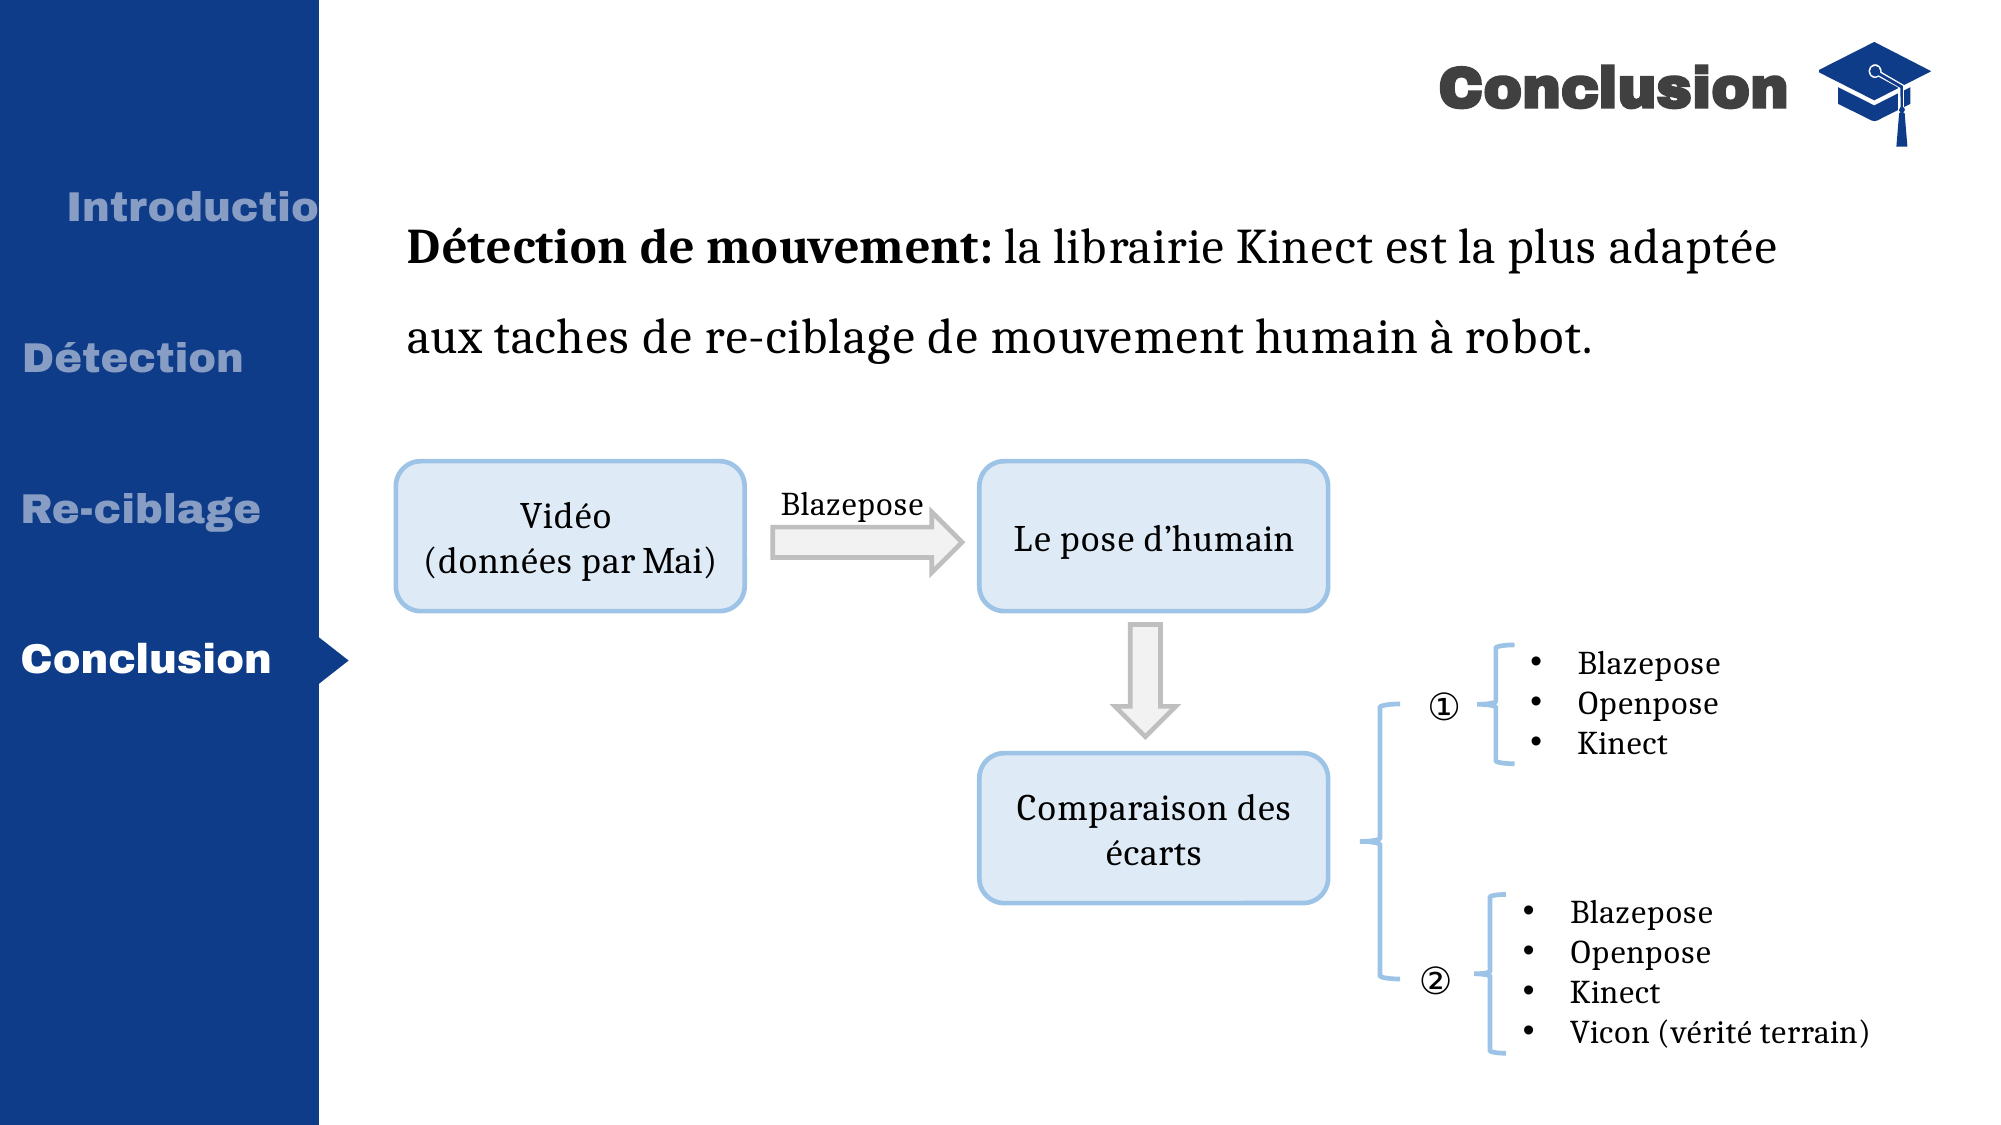

Conclusion

Introduction
Détection de mouvement: la librairie Kinect est la plus adaptée aux taches de re-ciblage de mouvement humain à robot.
Détection
Vidéo
(données par Mai)
Le pose d’humain
Re-ciblage
Blazepose

Conclusion
Blazepose
Openpose
Kinect

①

Comparaison des écarts
Blazepose
Openpose
Kinect
Vicon (vérité terrain)

②